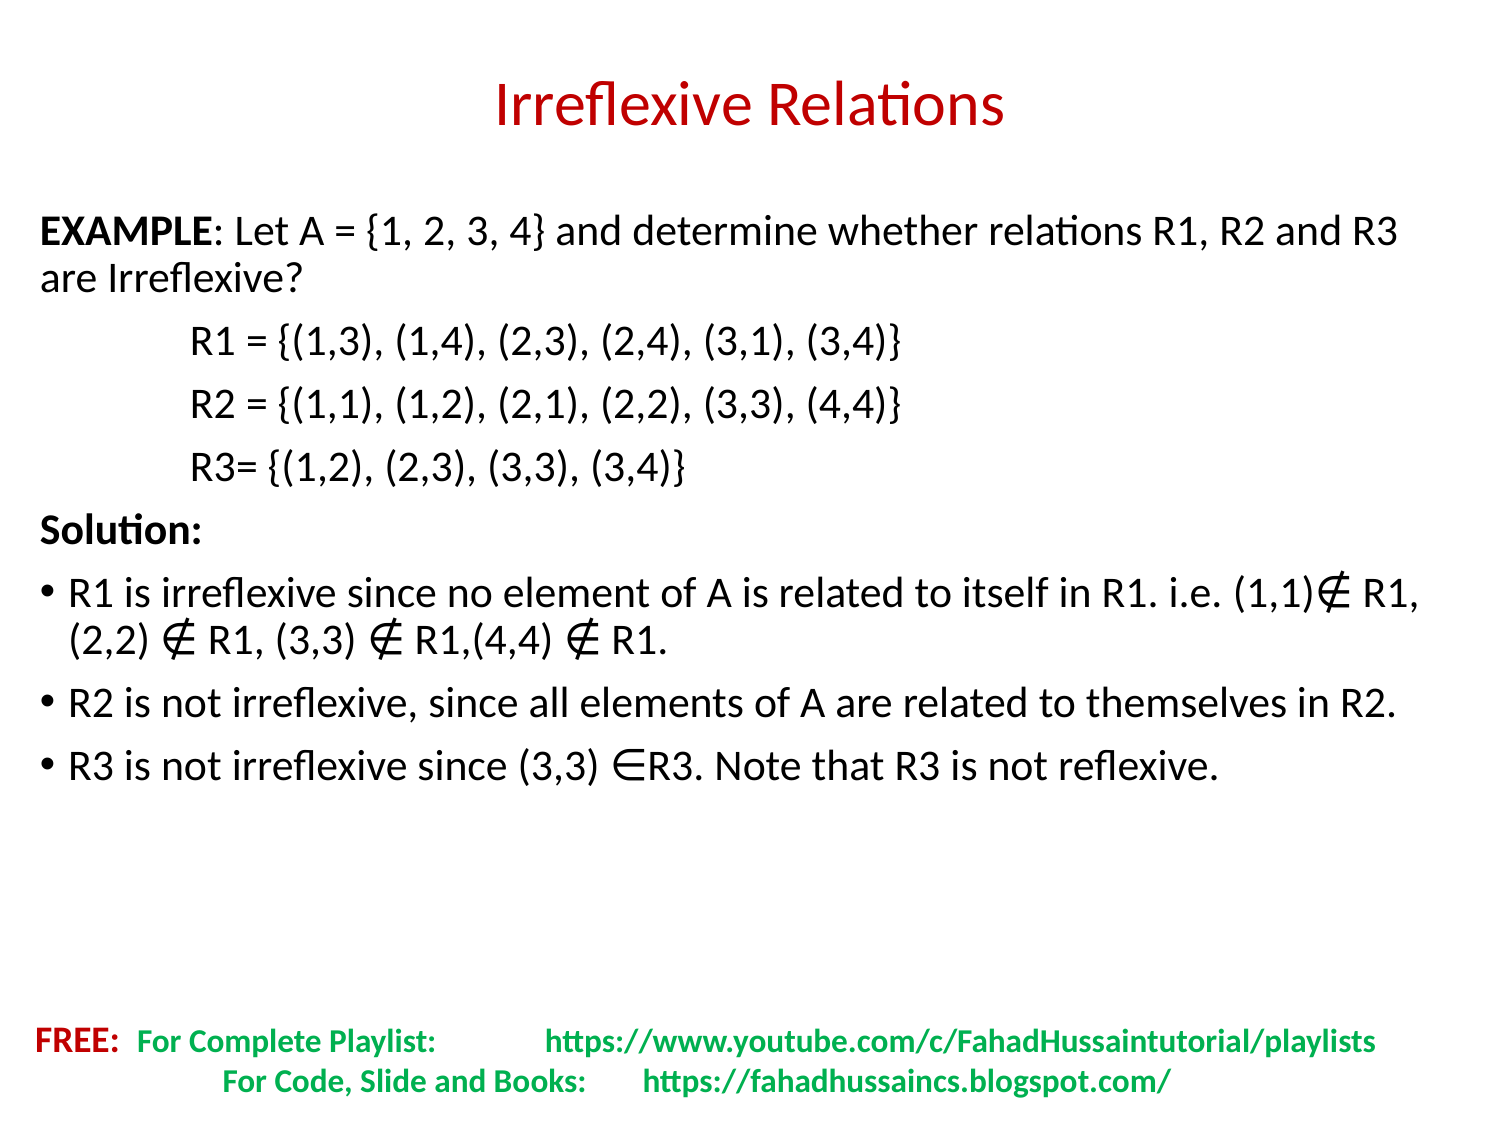

# Irreflexive Relations
EXAMPLE: Let A = {1, 2, 3, 4} and determine whether relations R1, R2 and R3 are Irreflexive?
	R1 = {(1,3), (1,4), (2,3), (2,4), (3,1), (3,4)}
	R2 = {(1,1), (1,2), (2,1), (2,2), (3,3), (4,4)}
	R3= {(1,2), (2,3), (3,3), (3,4)}
Solution:
R1 is irreflexive since no element of A is related to itself in R1. i.e. (1,1)∉ R1, (2,2) ∉ R1, (3,3) ∉ R1,(4,4) ∉ R1.
R2 is not irreflexive, since all elements of A are related to themselves in R2.
R3 is not irreflexive since (3,3) ∈R3. Note that R3 is not reflexive.
FREE:  For Complete Playlist: 	        https://www.youtube.com/c/FahadHussaintutorial/playlists
	     For Code, Slide and Books:	 https://fahadhussaincs.blogspot.com/